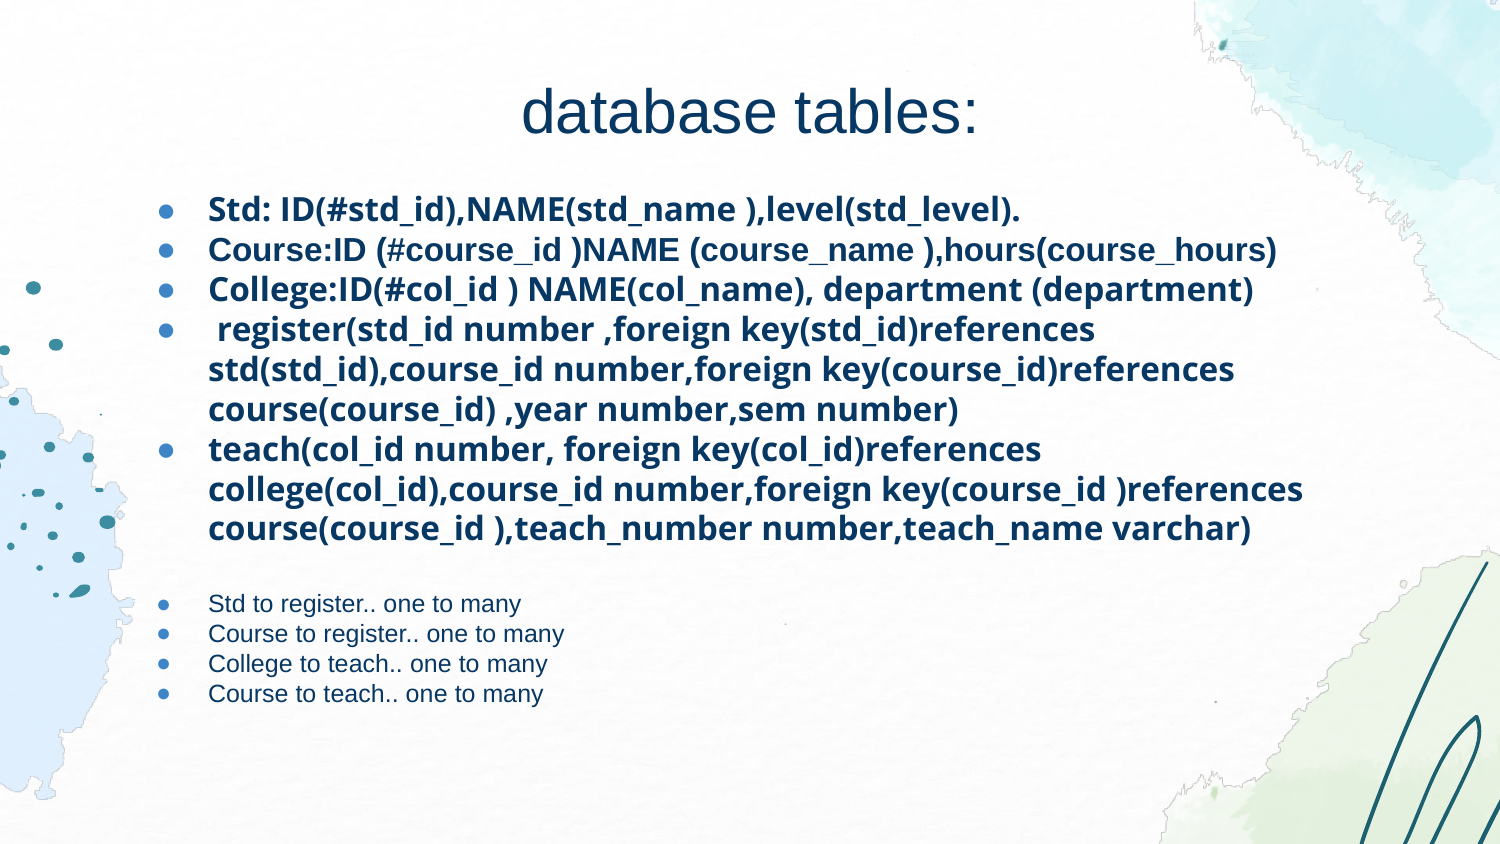

# database tables:
Std: ID(#std_id),NAME(std_name ),level(std_level).
Course:ID (#course_id )NAME (course_name ),hours(course_hours)
College:ID(#col_id ) NAME(col_name), department (department)
 register(std_id number ,foreign key(std_id)references std(std_id),course_id number,foreign key(course_id)references course(course_id) ,year number,sem number)
teach(col_id number, foreign key(col_id)references college(col_id),course_id number,foreign key(course_id )references course(course_id ),teach_number number,teach_name varchar)
Std to register.. one to many
Course to register.. one to many
College to teach.. one to many
Course to teach.. one to many